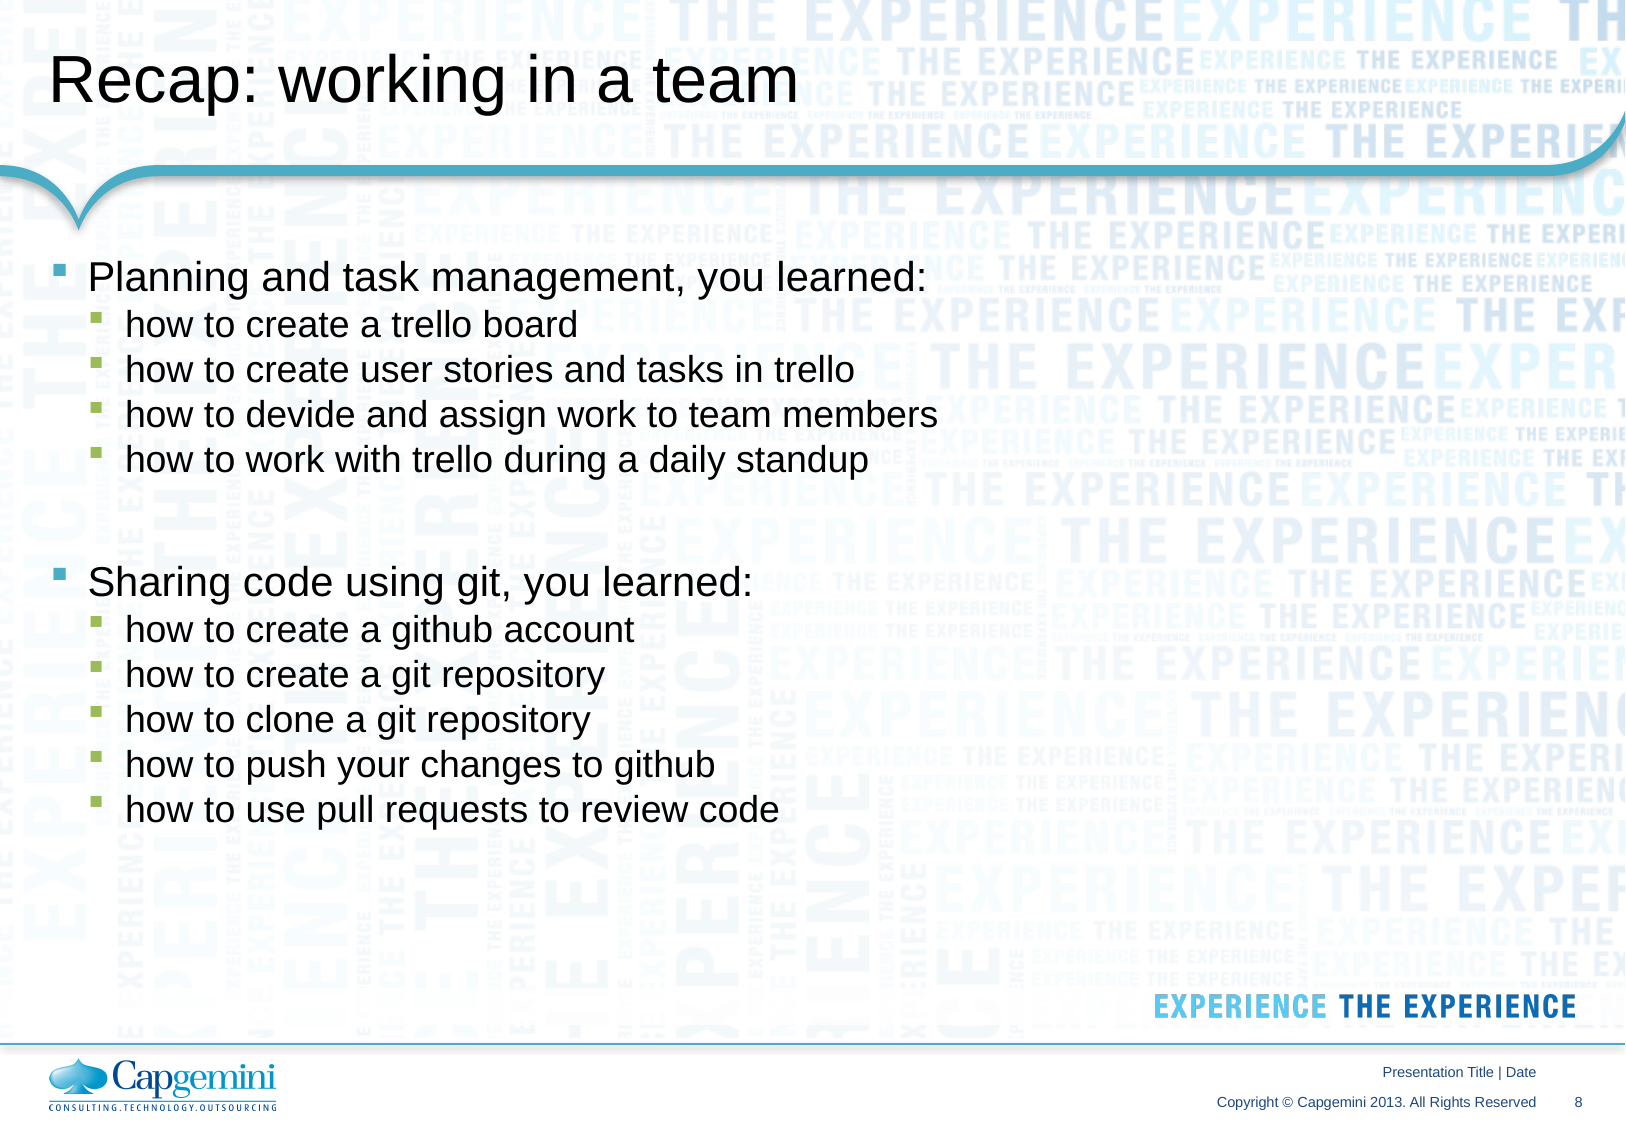

# Recap: working in a team
Planning and task management, you learned:
how to create a trello board
how to create user stories and tasks in trello
how to devide and assign work to team members
how to work with trello during a daily standup

Sharing code using git, you learned:
how to create a github account
how to create a git repository
how to clone a git repository
how to push your changes to github
how to use pull requests to review code